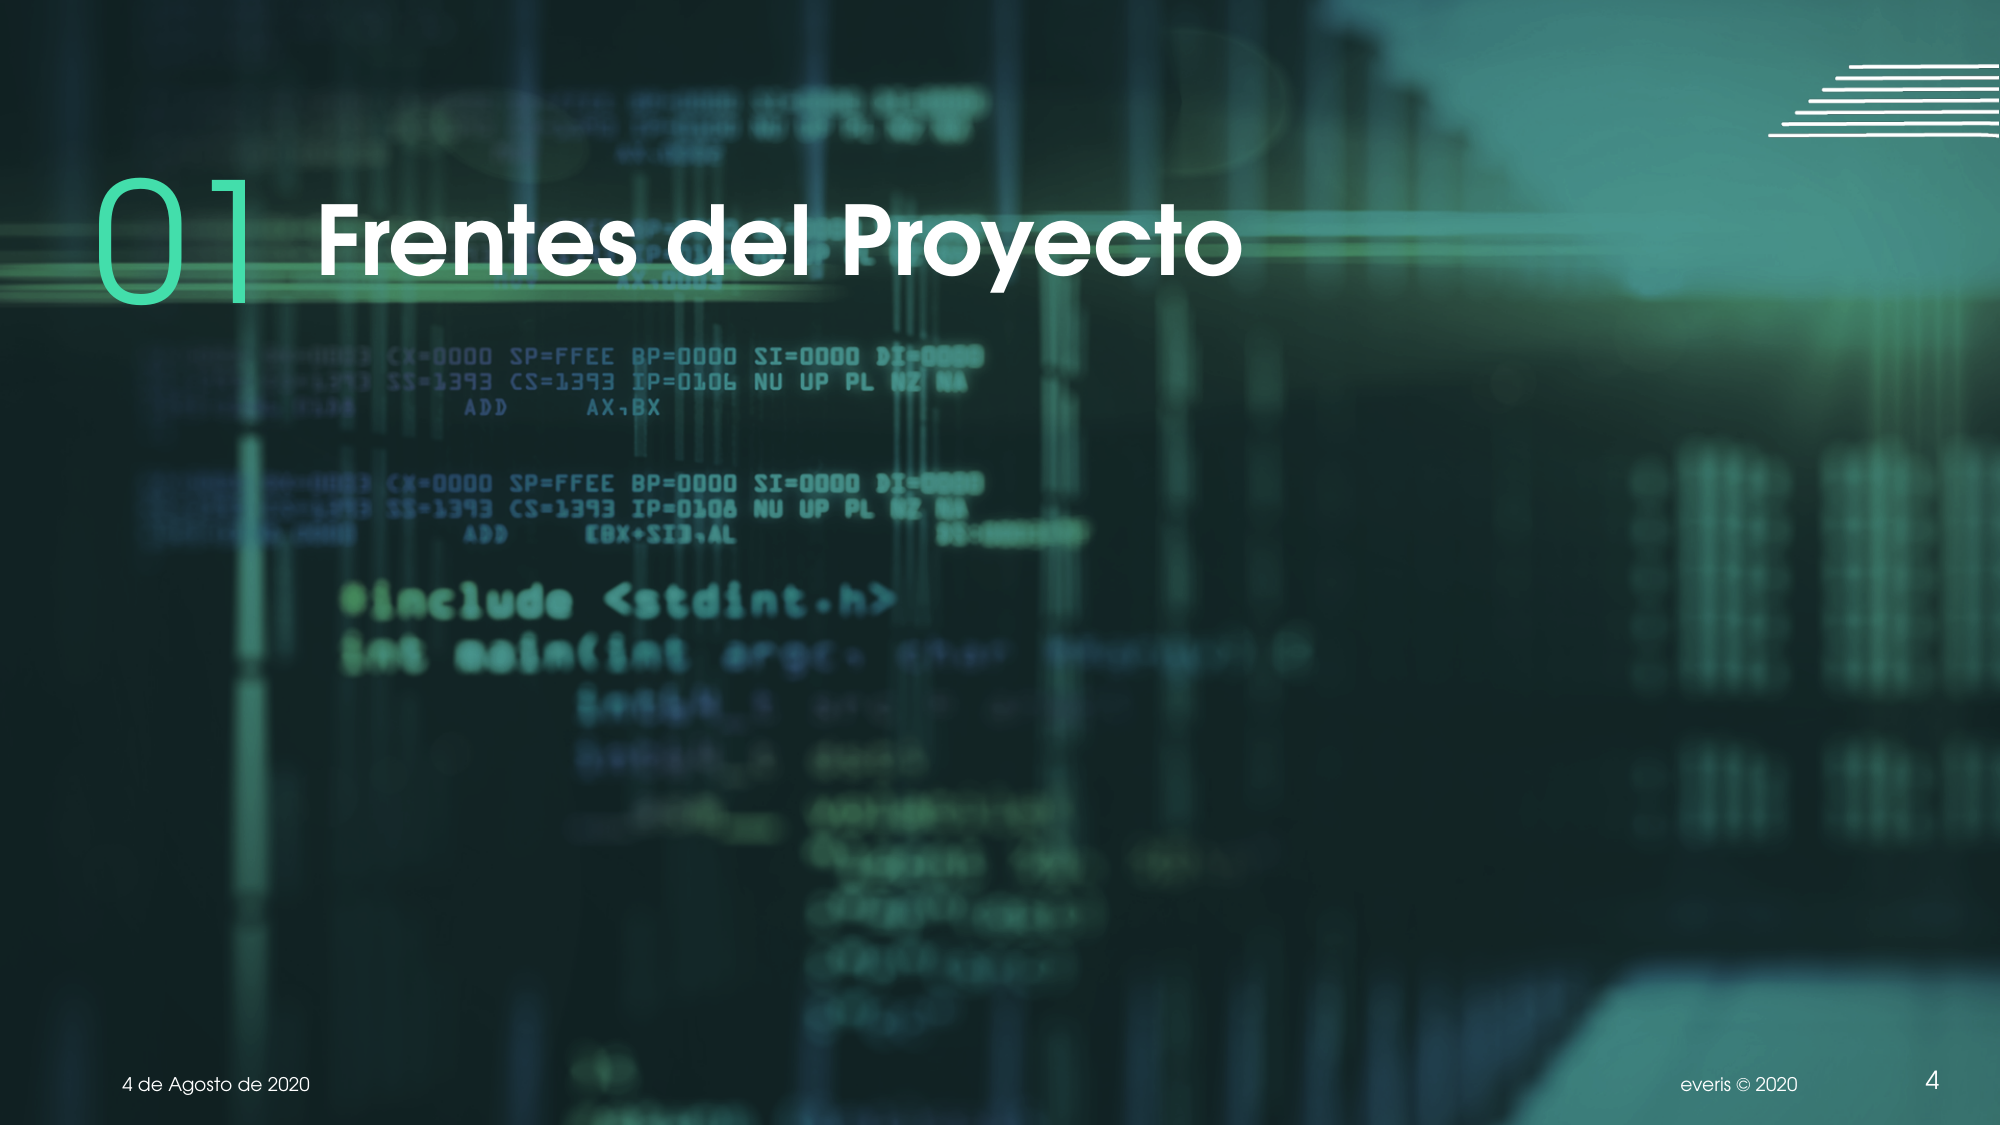

01
# Frentes del Proyecto
4 de Agosto de 2020
everis © 2020
4